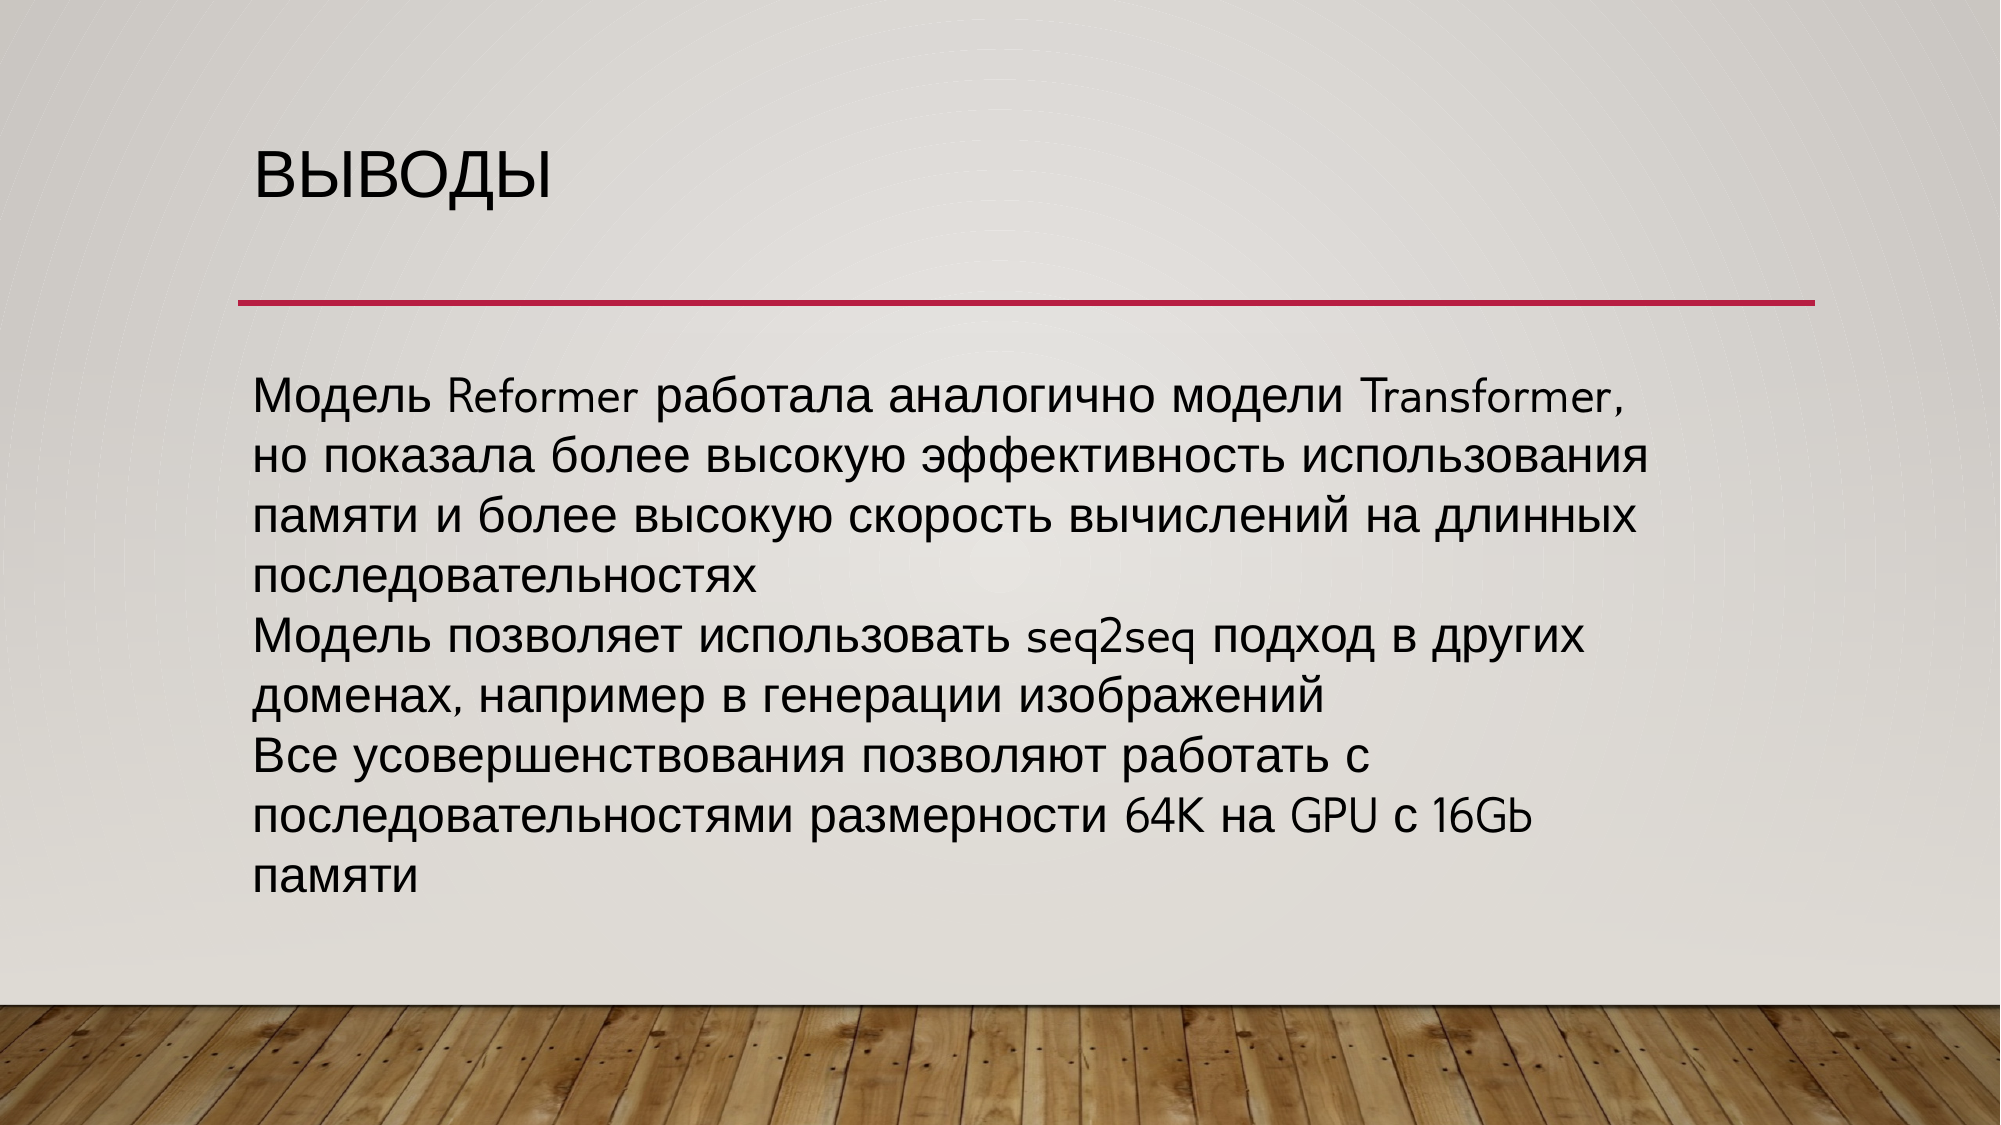

# выводы
Модель Reformer работала аналогично модели Transformer, но показала более высокую эффективность использования памяти и более высокую скорость вычислений на длинных последовательностях
Модель позволяет использовать seq2seq подход в других доменах, например в генерации изображений
Все усовершенствования позволяют работать с последовательностями размерности 64K на GPU с 16Gb памяти